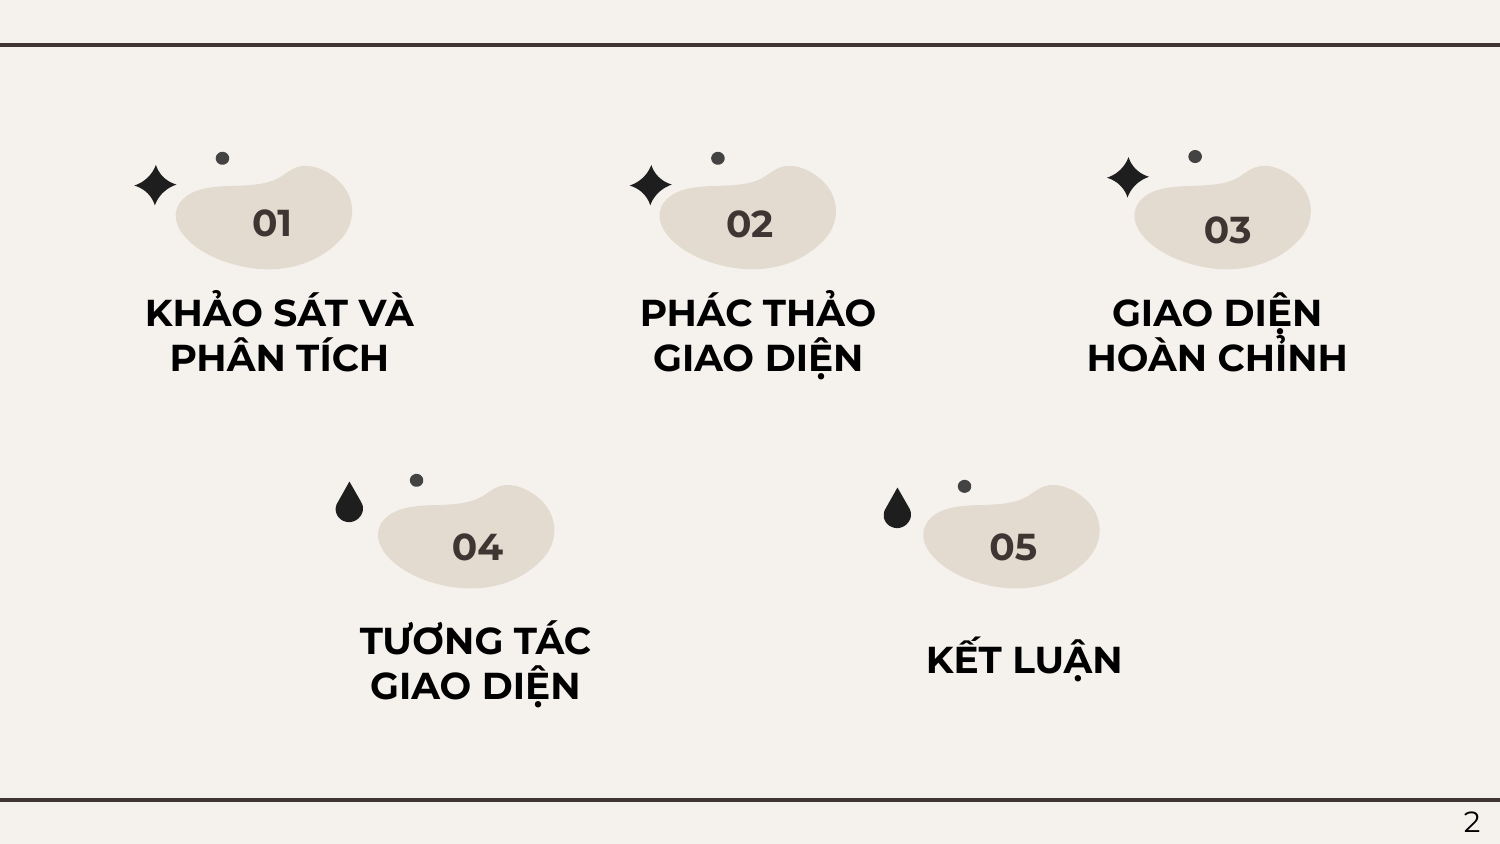

01
02

03
KHẢO SÁT VÀ
PHÂN TÍCH
PHÁC THẢO
GIAO DIỆN
GIAO DIỆN
HOÀN CHỈNH

04
05
TƯƠNG TÁC
GIAO DIỆN
KẾT LUẬN
2